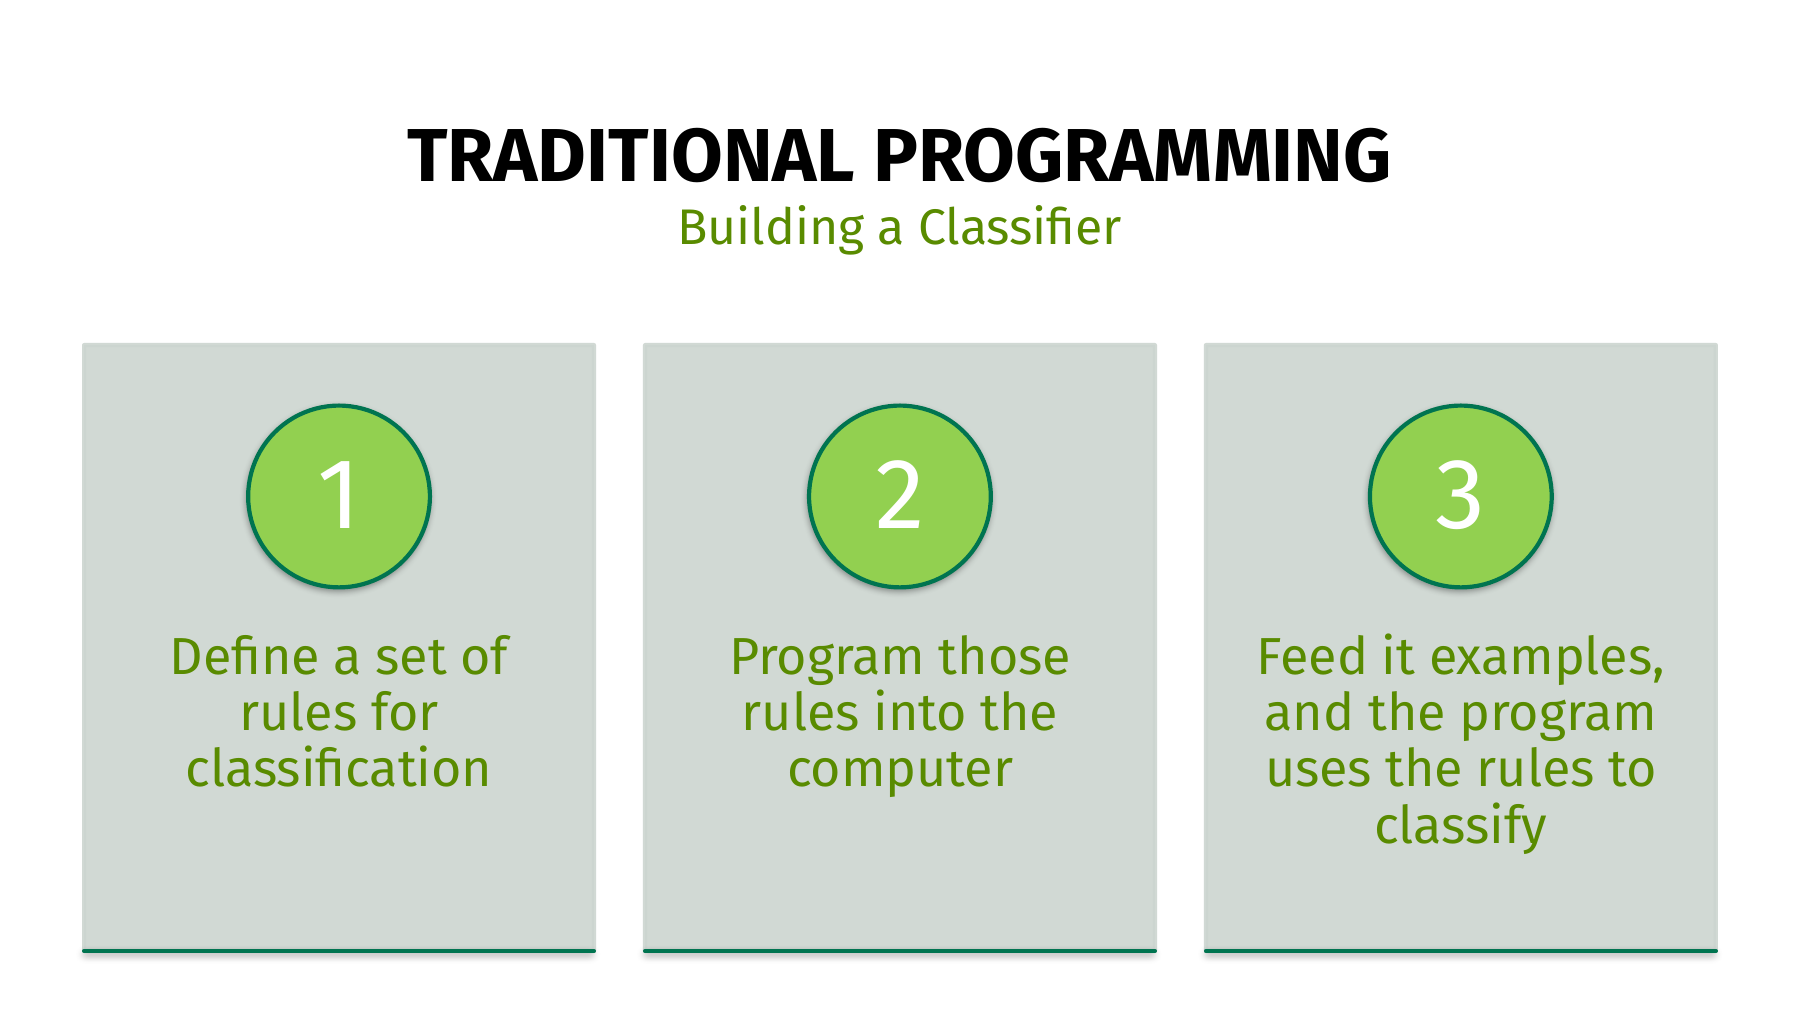

# Traditional programming
Building a Classifier
Define a set of rules for classification
1
Program those rules into the computer
2
Feed it examples, and the program uses the rules to classify
3